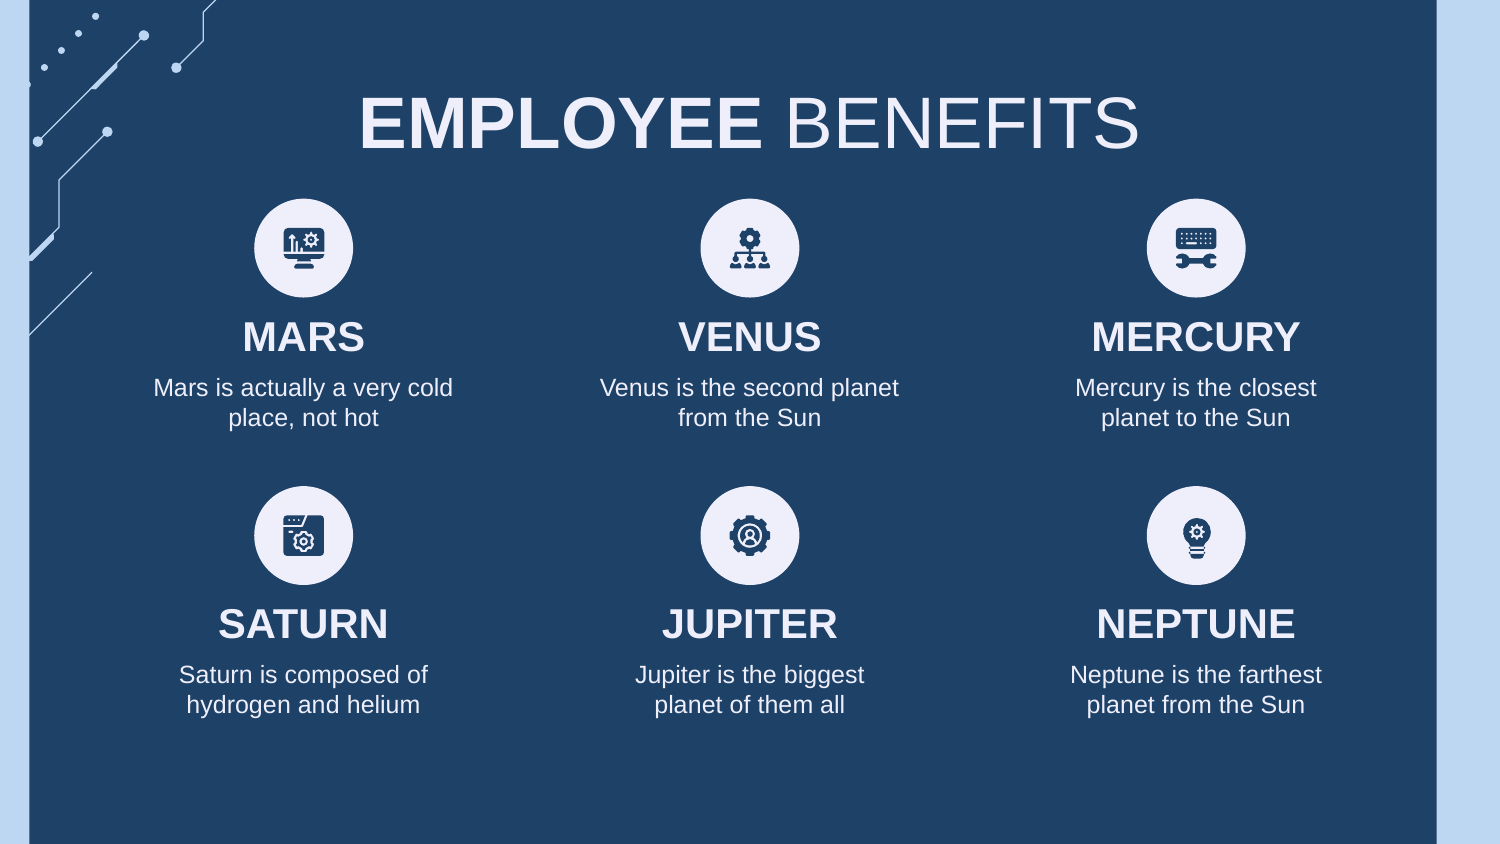

# EMPLOYEE BENEFITS

MARS
VENUS
MERCURY
Mars is actually a very cold place, not hot
Venus is the second planet from the Sun
Mercury is the closest planet to the Sun

SATURN
JUPITER
NEPTUNE
Saturn is composed of hydrogen and helium
Jupiter is the biggest planet of them all
Neptune is the farthest planet from the Sun